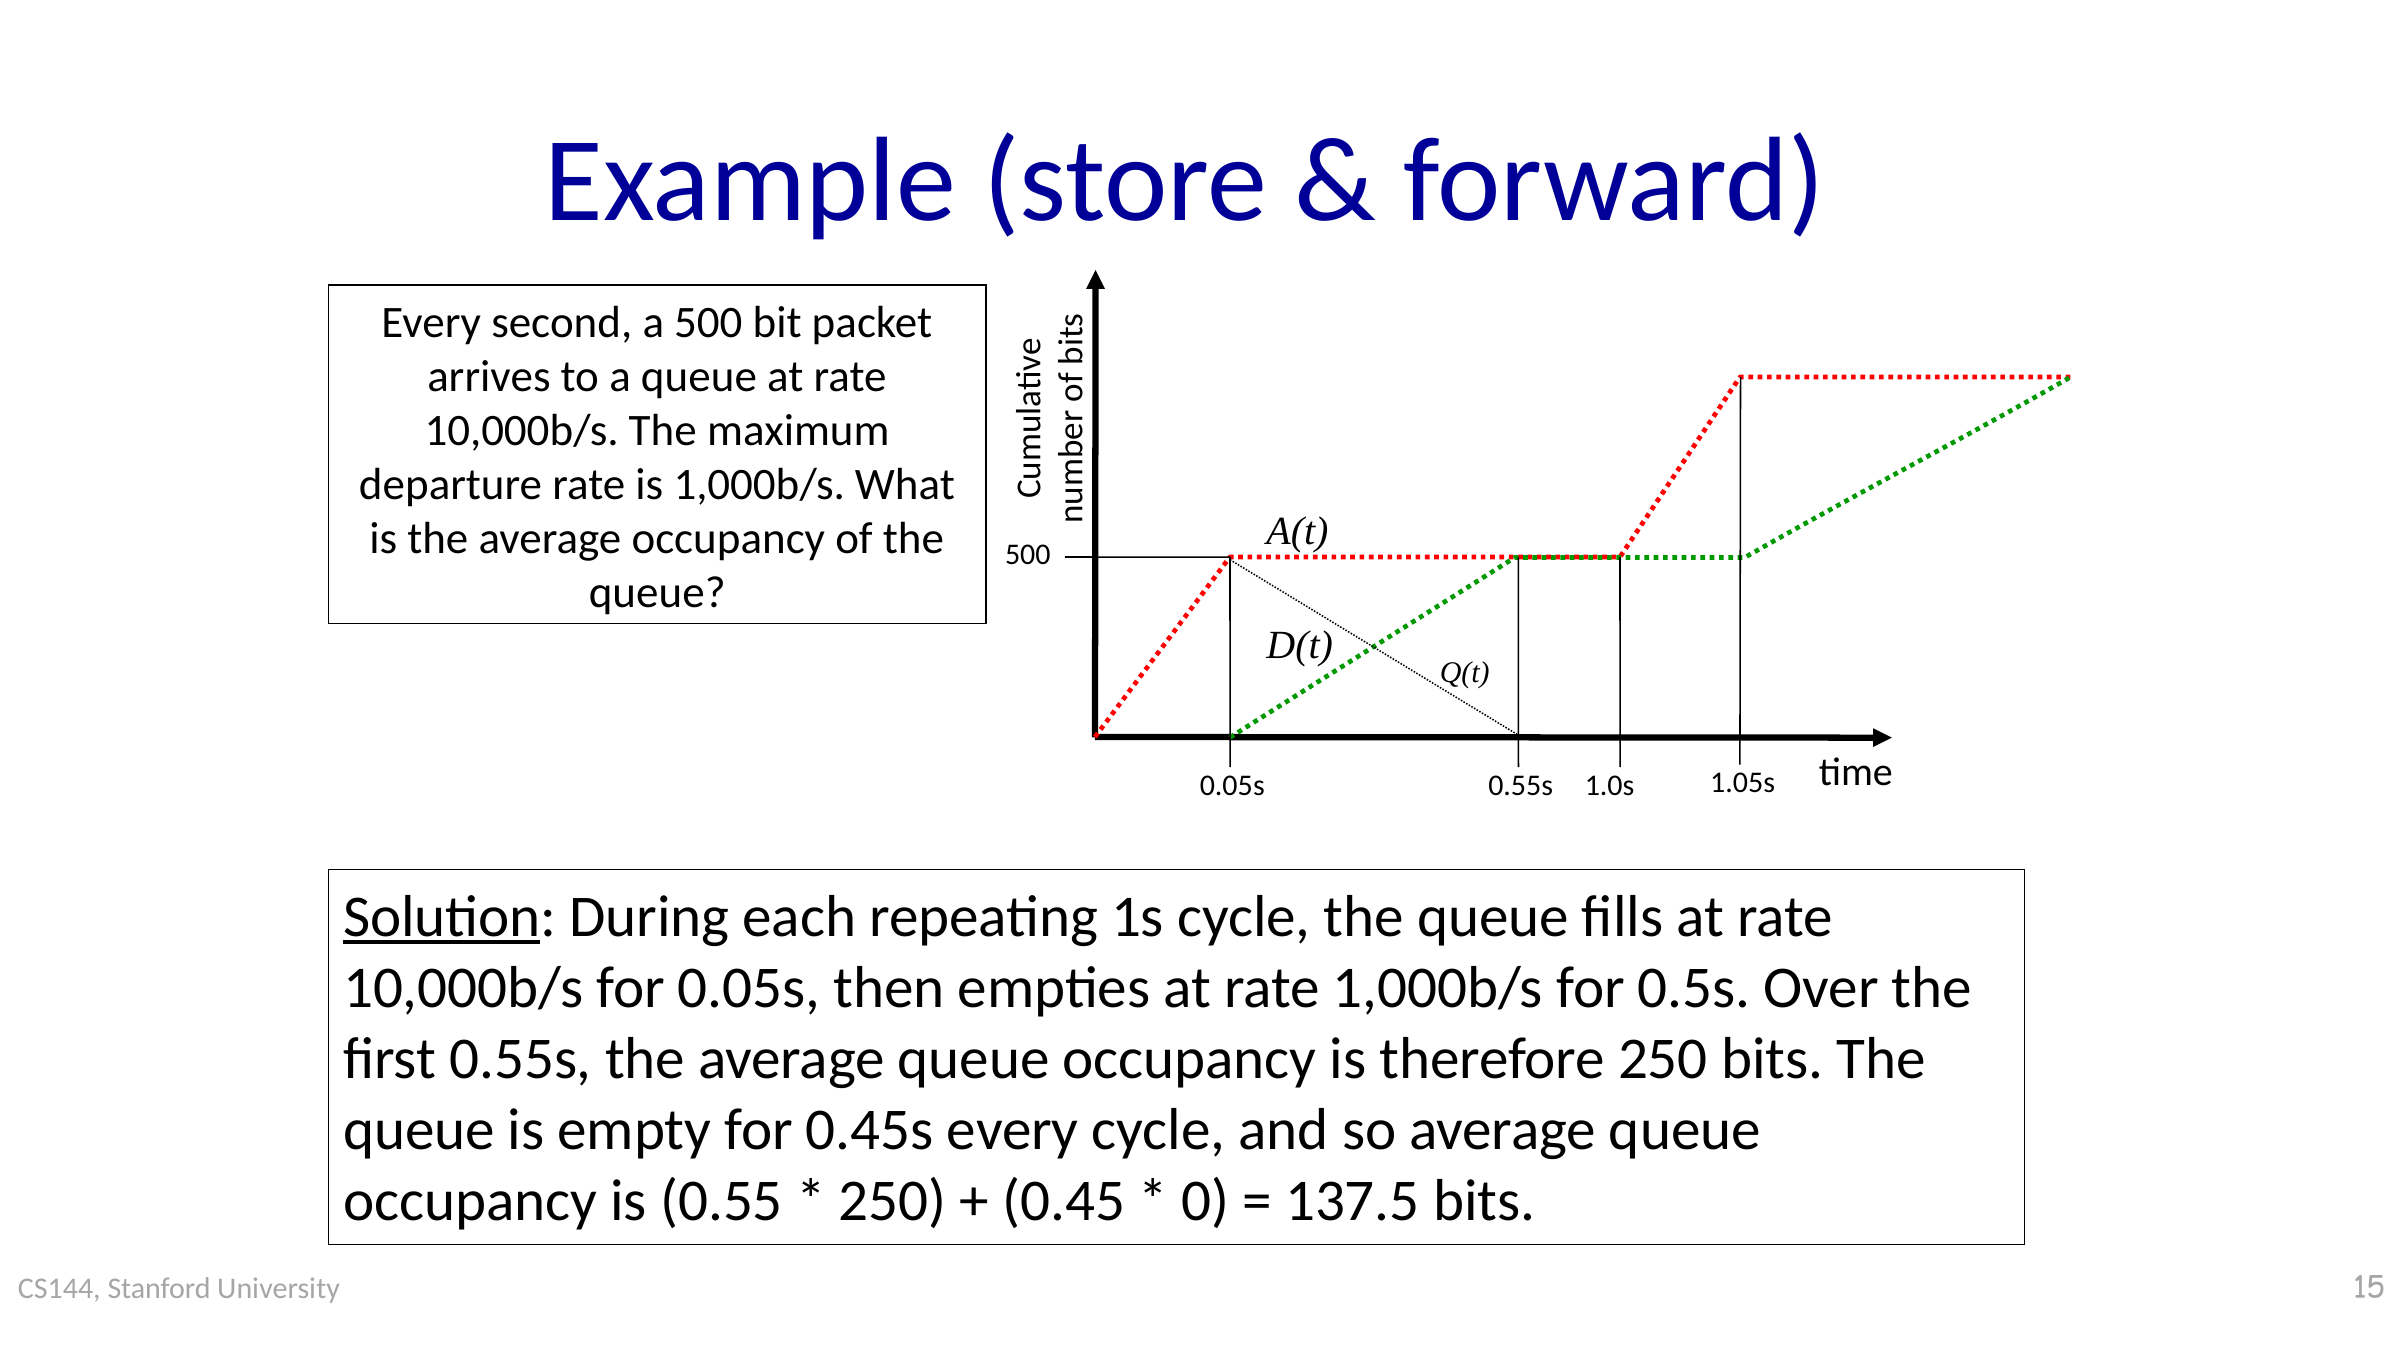

# Example (store & forward)

Cumulative
number of bits

A(t)
500

D(t)
time
1.05s
0.05s
0.55s
1.0s
Every second, a 500 bit packet arrives to a queue at rate 10,000b/s. The maximum departure rate is 1,000b/s. What is the average occupancy of the queue?
Q(t)
Solution: During each repeating 1s cycle, the queue fills at rate 10,000b/s for 0.05s, then empties at rate 1,000b/s for 0.5s. Over the first 0.55s, the average queue occupancy is therefore 250 bits. The queue is empty for 0.45s every cycle, and so average queue occupancy is (0.55 * 250) + (0.45 * 0) = 137.5 bits.
15